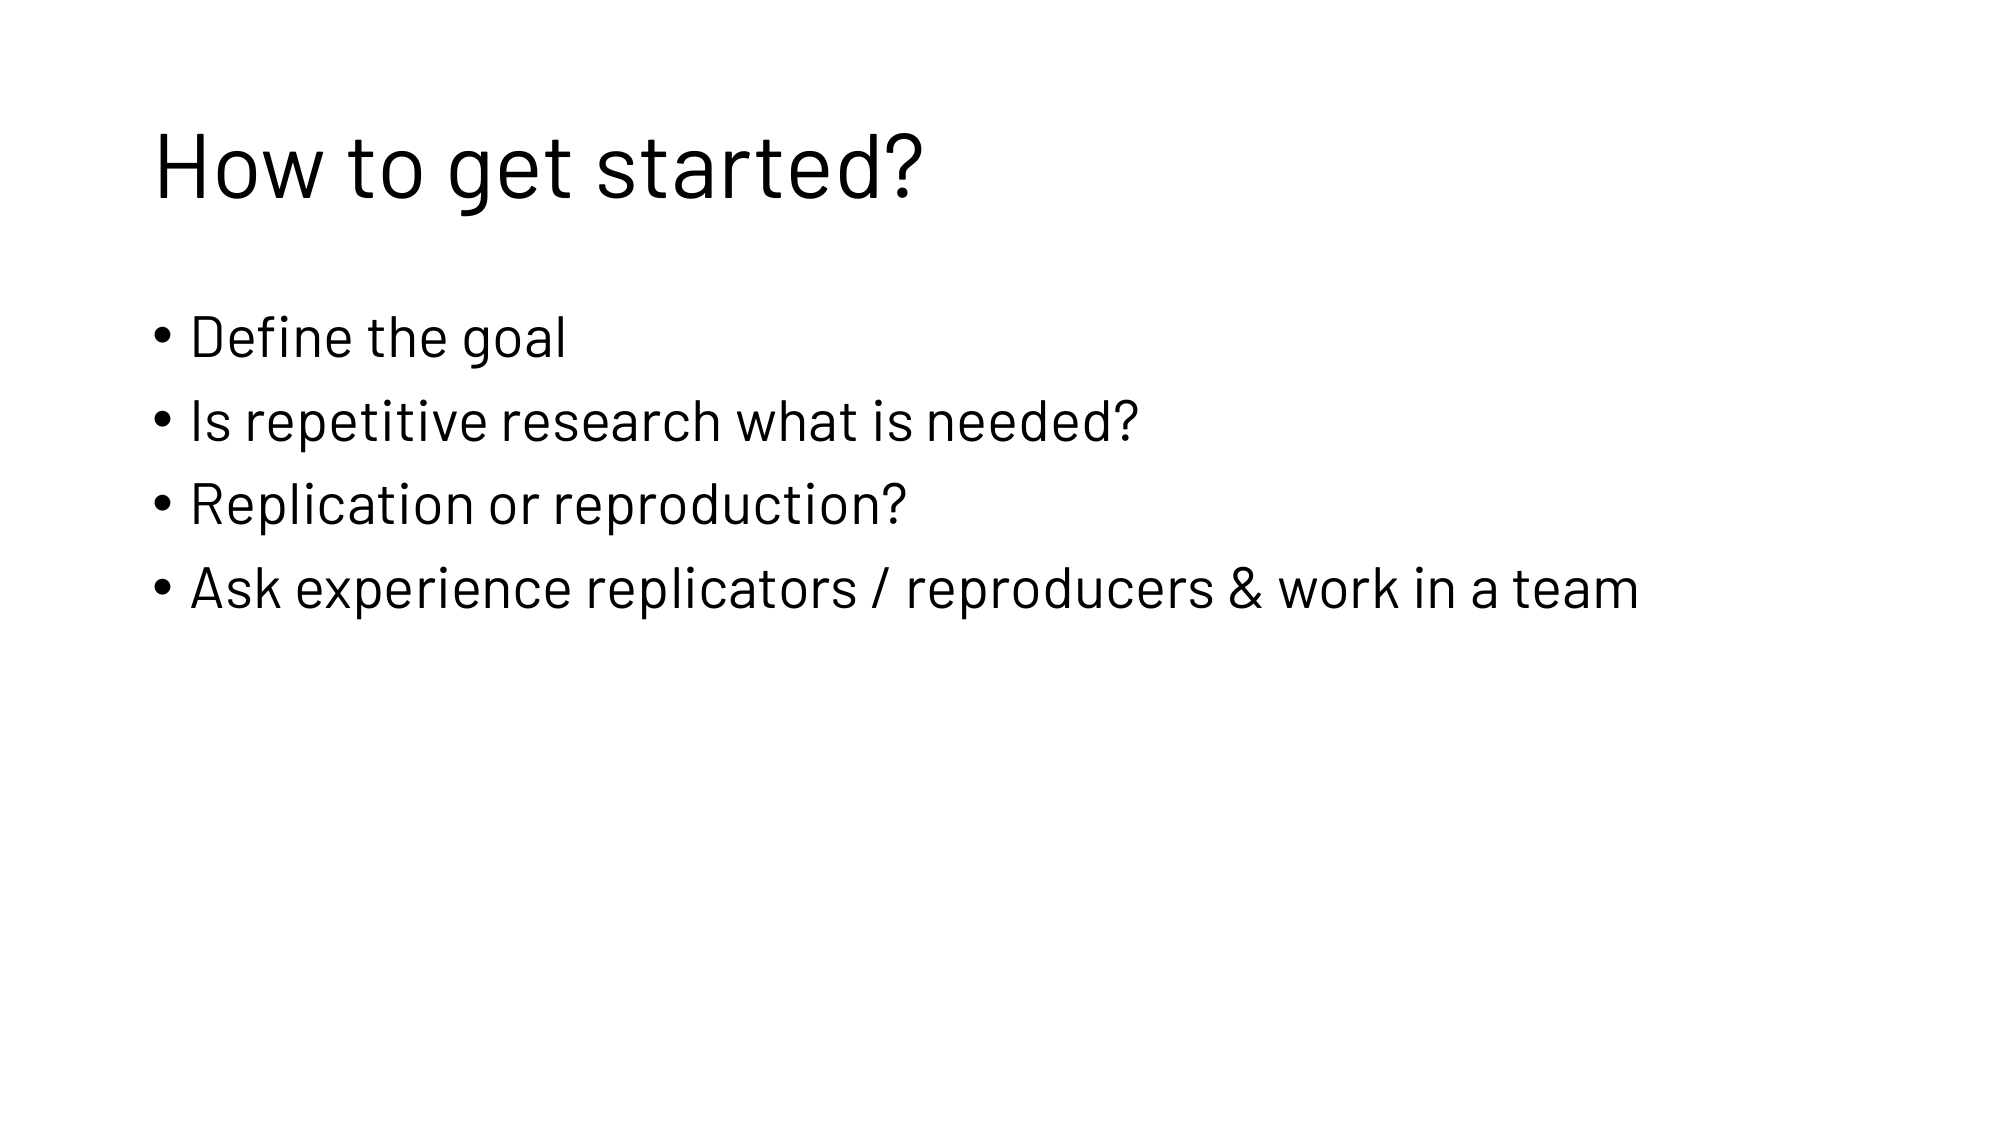

# How to get started?
Define the goal
Is repetitive research what is needed?
Replication or reproduction?
Ask experience replicators / reproducers & work in a team